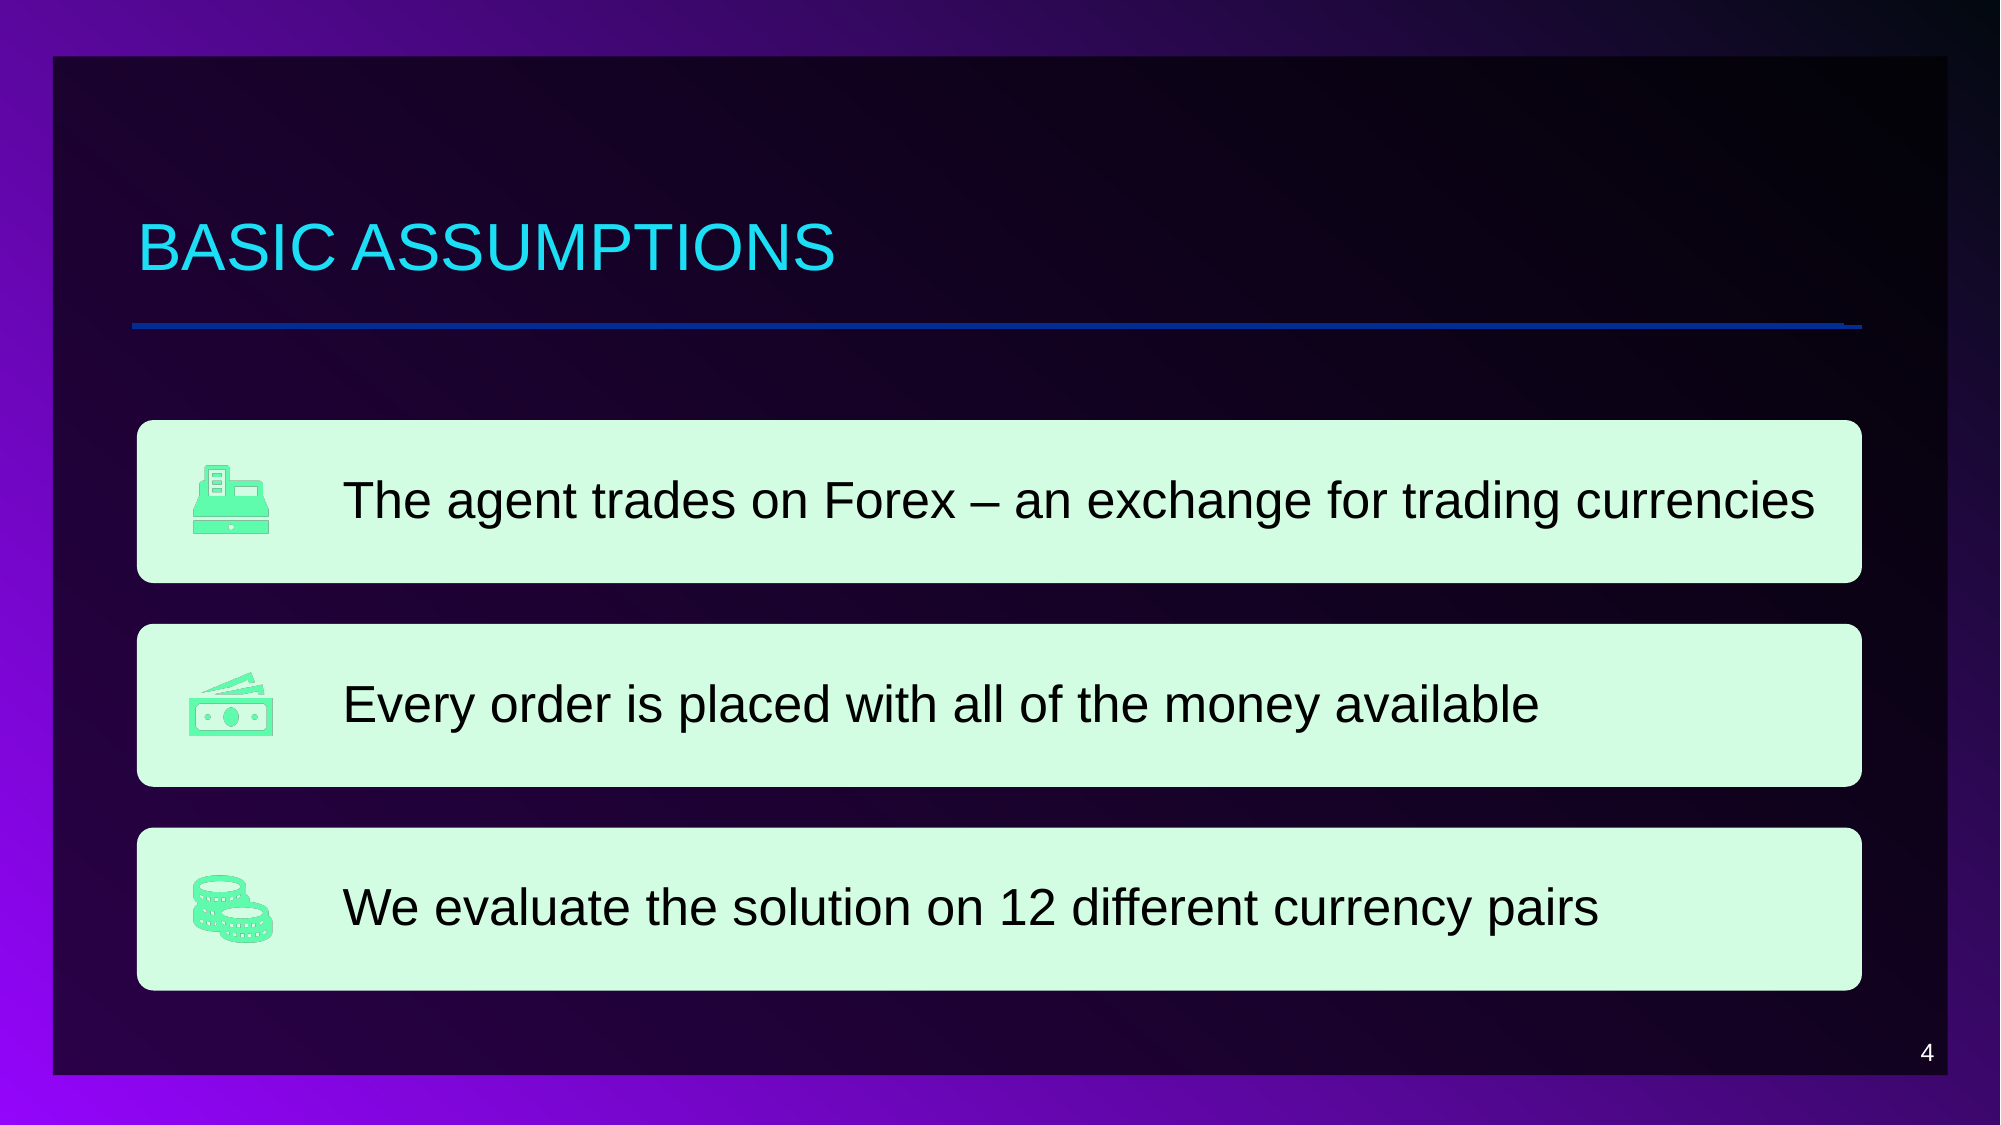

# Basic assumptions
The agent trades on Forex – an exchange for trading currencies
Every order is placed with all of the money available
We evaluate the solution on 12 different currency pairs
4